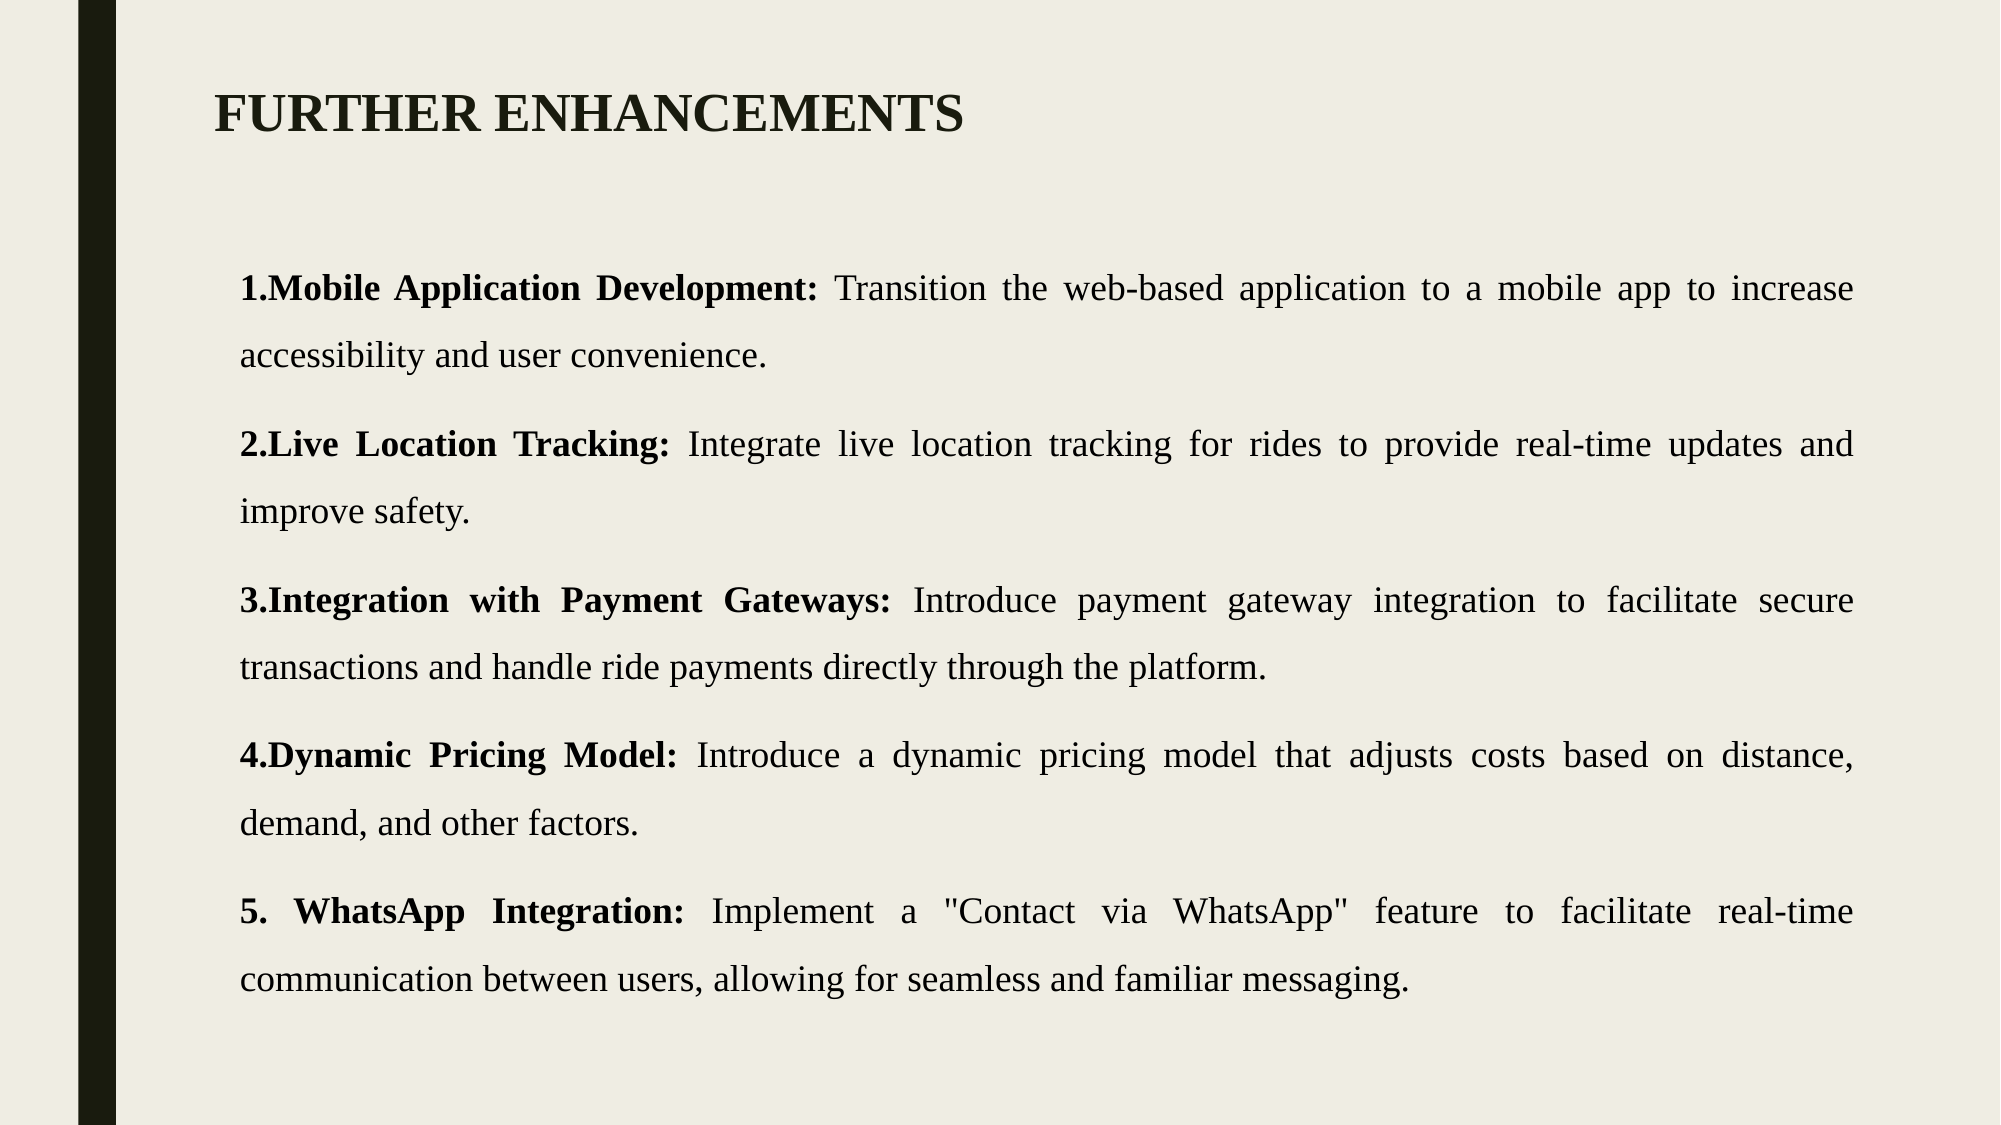

# FURTHER ENHANCEMENTS
1.Mobile Application Development: Transition the web-based application to a mobile app to increase accessibility and user convenience.
2.Live Location Tracking: Integrate live location tracking for rides to provide real-time updates and improve safety.
3.Integration with Payment Gateways: Introduce payment gateway integration to facilitate secure transactions and handle ride payments directly through the platform.
4.Dynamic Pricing Model: Introduce a dynamic pricing model that adjusts costs based on distance, demand, and other factors.
5. WhatsApp Integration: Implement a "Contact via WhatsApp" feature to facilitate real-time communication between users, allowing for seamless and familiar messaging.